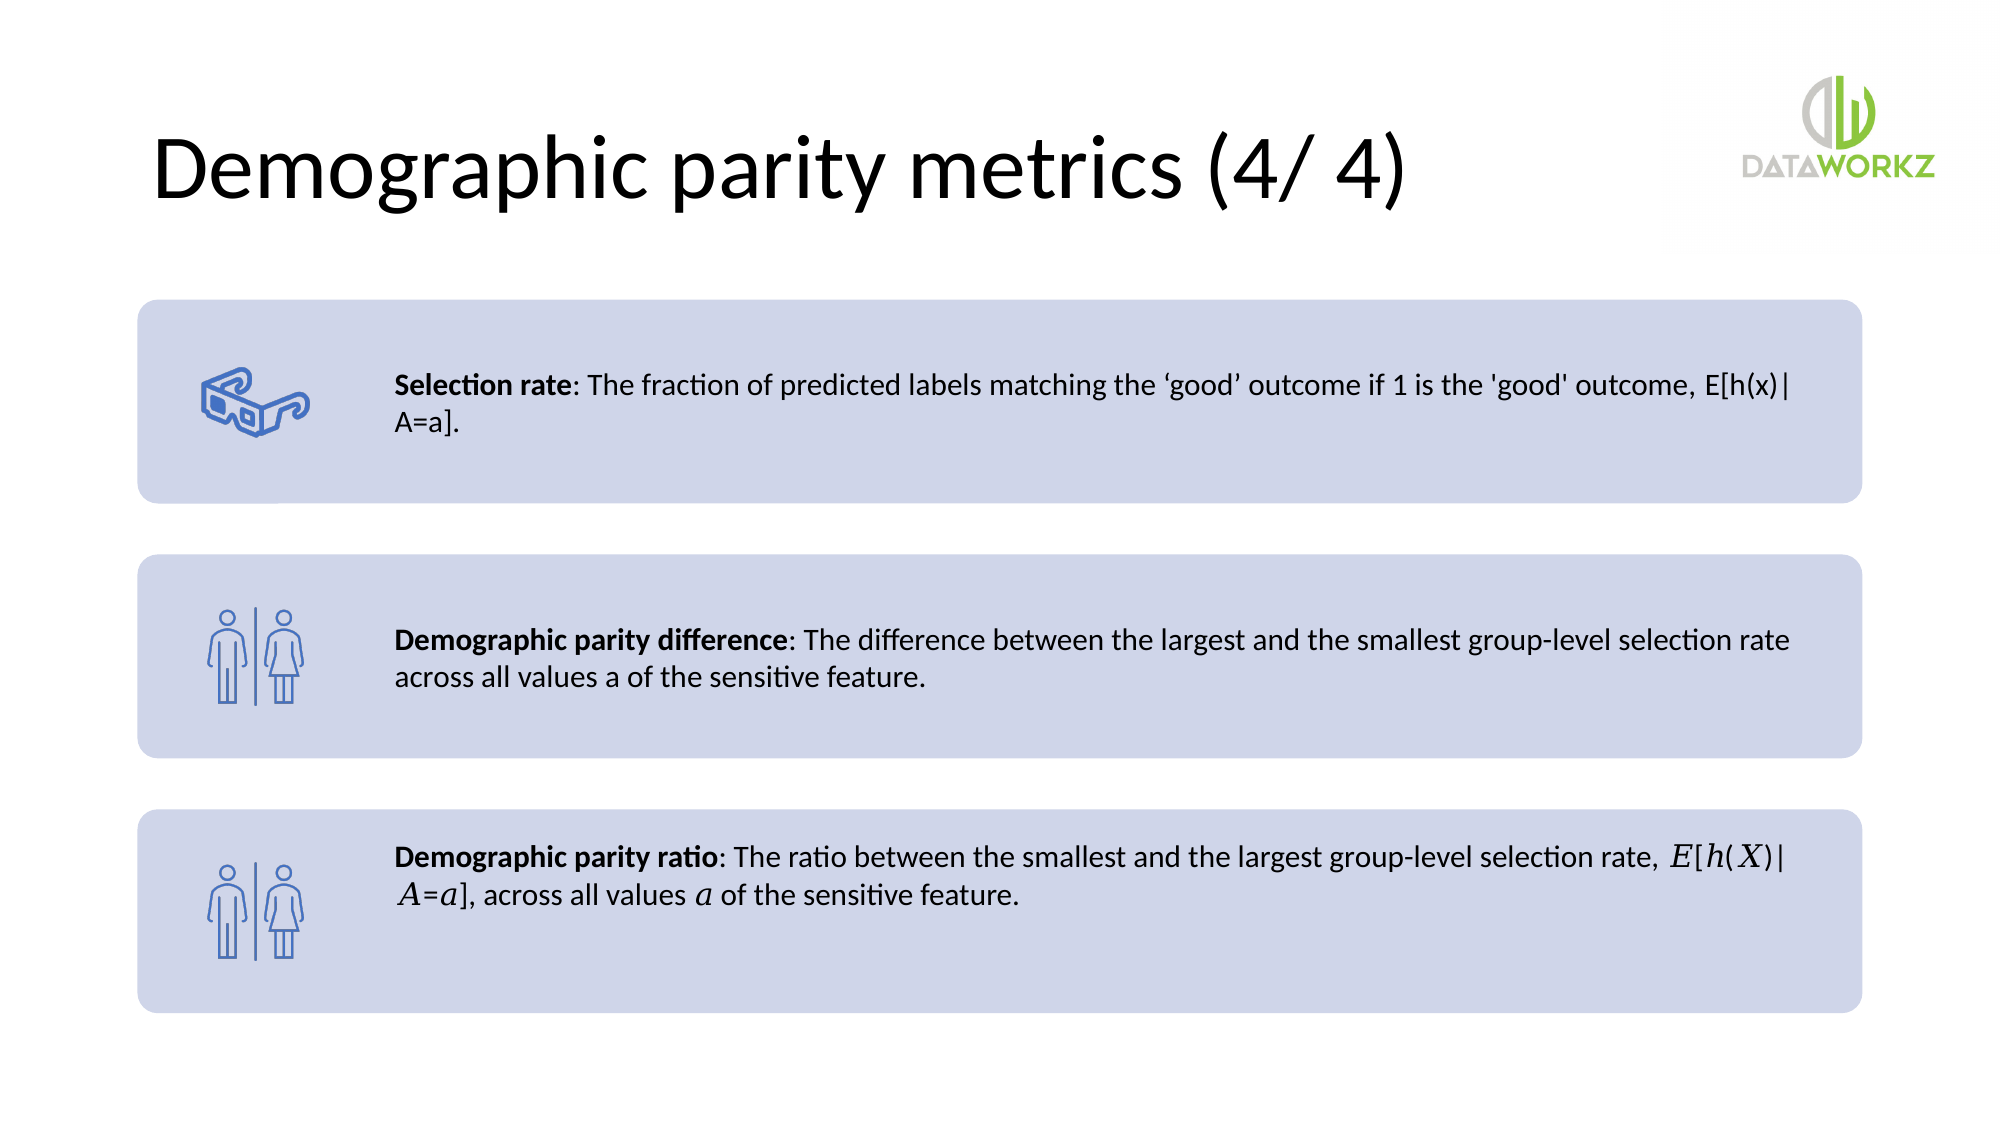

# Demographic parity metrics (4/ 4)
Selection rate: The fraction of predicted labels matching the ‘good’ outcome if 1 is the 'good' outcome, E[h(x)| A=a].
Demographic parity difference: The difference between the largest and the smallest group-level selection rate across all values a of the sensitive feature.
Demographic parity ratio: The ratio between the smallest and the largest group-level selection rate, 𝐸[ℎ(𝑋)|𝐴=𝑎], across all values 𝑎 of the sensitive feature.